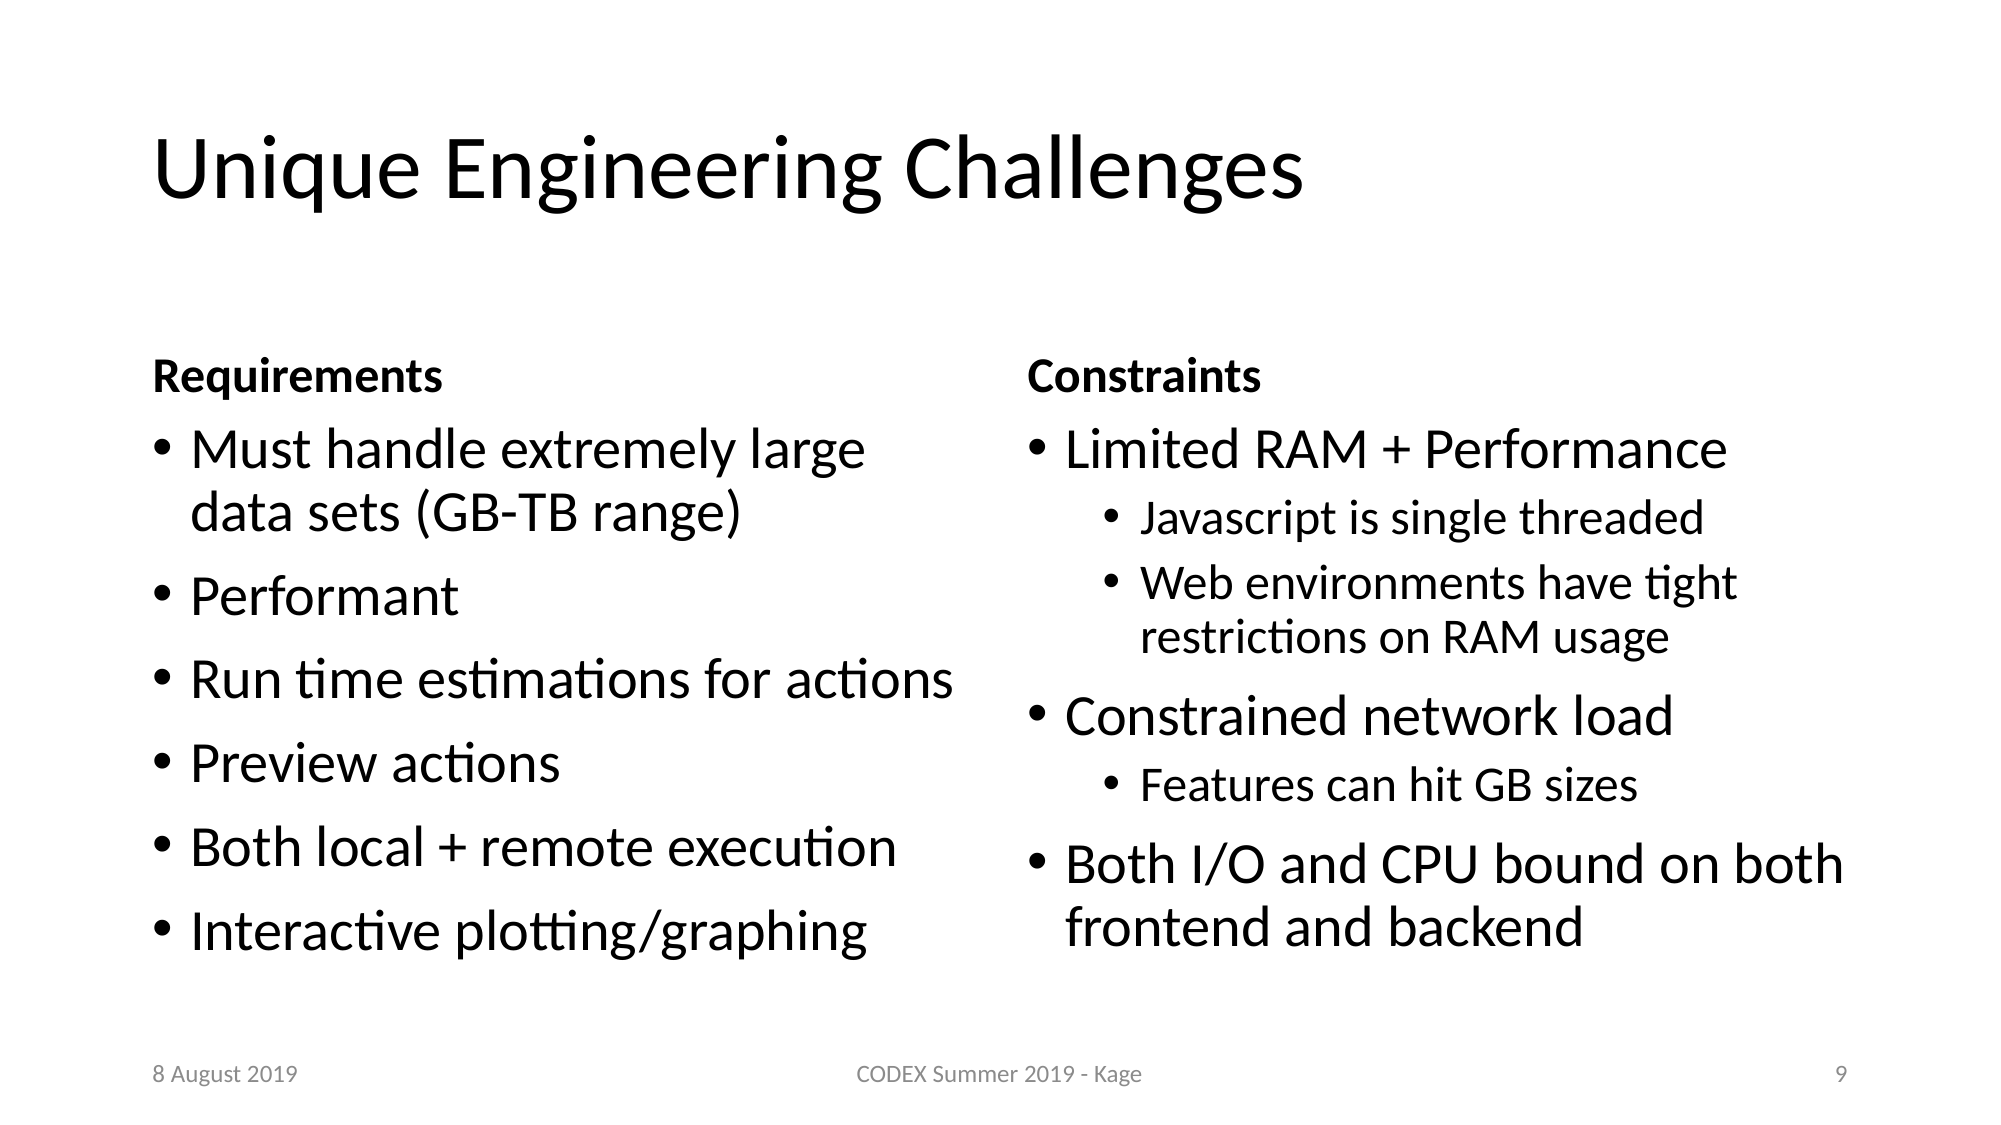

# Unique Engineering Challenges
Requirements
Constraints
Must handle extremely large data sets (GB-TB range)
Performant
Run time estimations for actions
Preview actions
Both local + remote execution
Interactive plotting/graphing

Limited RAM + Performance
Javascript is single threaded
Web environments have tight restrictions on RAM usage
Constrained network load
Features can hit GB sizes
Both I/O and CPU bound on both frontend and backend
8 August 2019
CODEX Summer 2019 - Kage
9